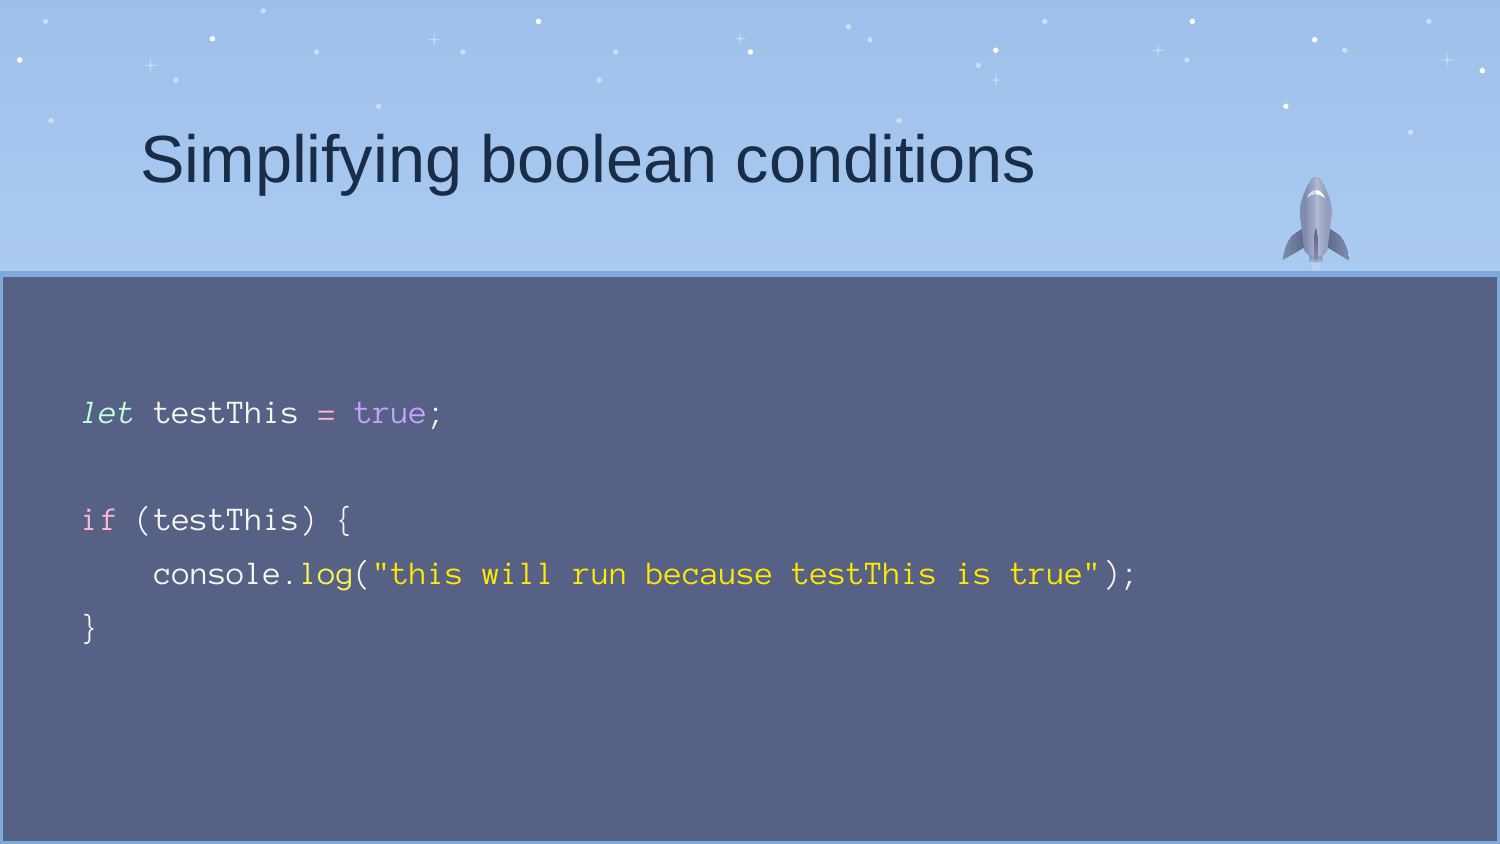

Simplifying boolean conditions

let testThis = true;

if (testThis) {
    console.log("this will run because testThis is true");
}